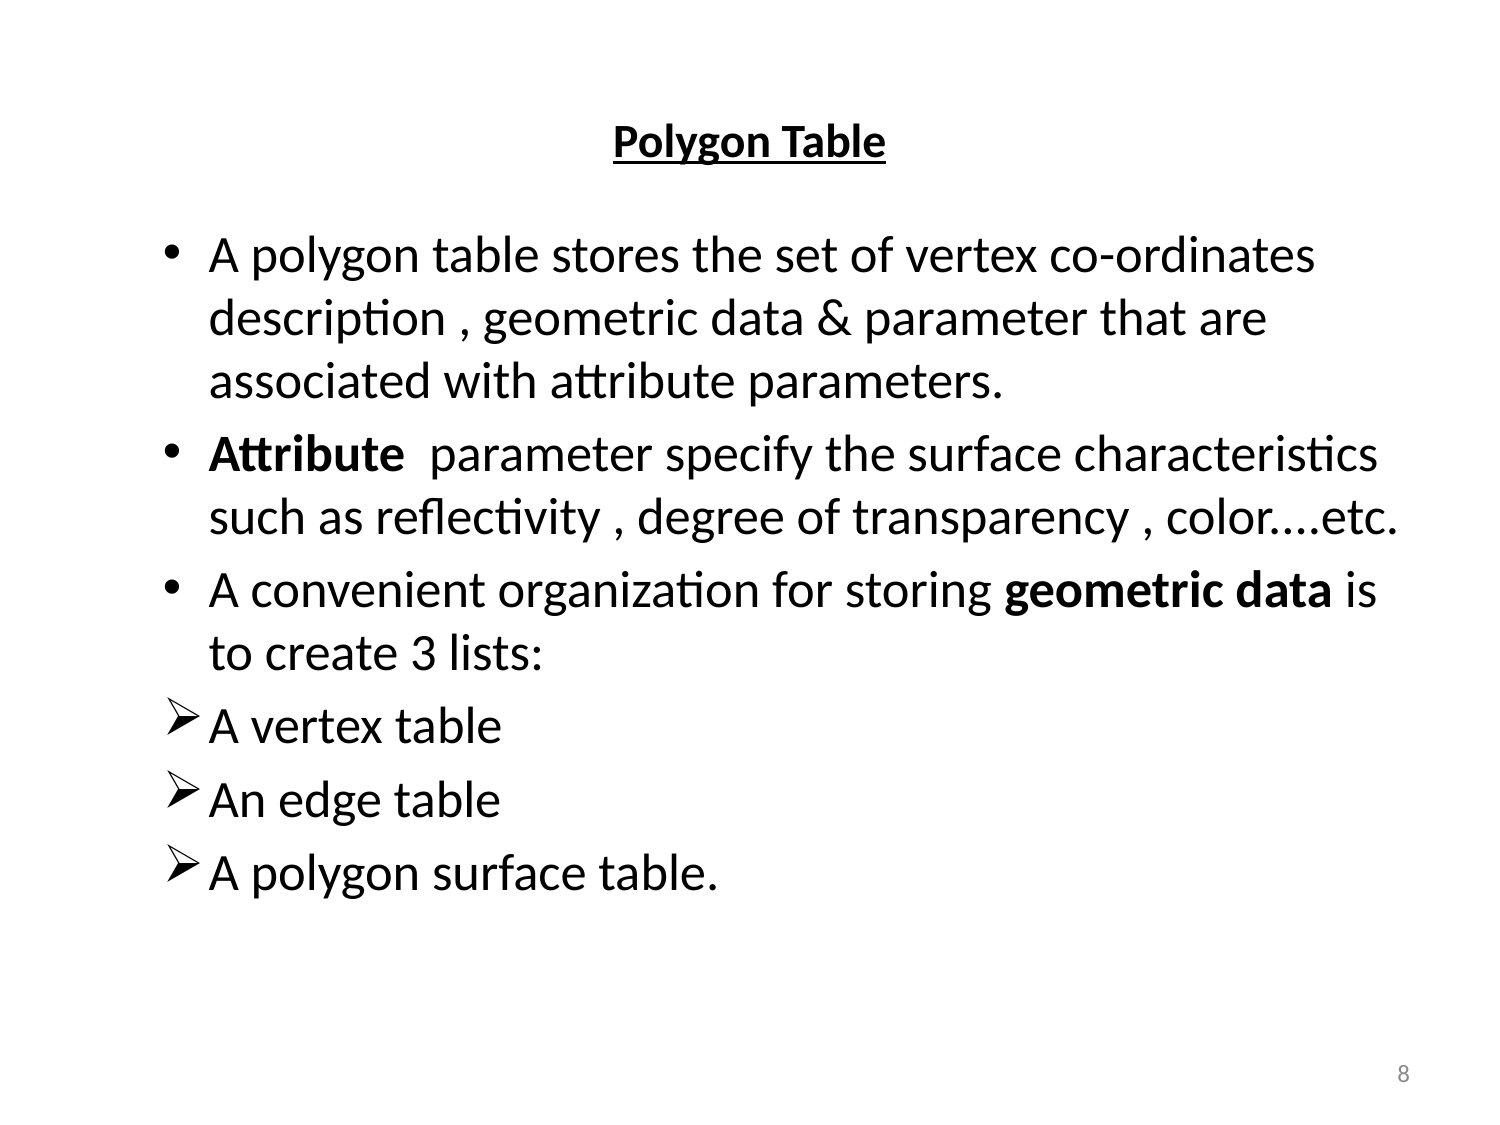

# Polygon Table
A polygon table stores the set of vertex co-ordinates description , geometric data & parameter that are associated with attribute parameters.
Attribute  parameter specify the surface characteristics such as reflectivity , degree of transparency , color....etc.
A convenient organization for storing geometric data is to create 3 lists:
A vertex table
An edge table
A polygon surface table.

8